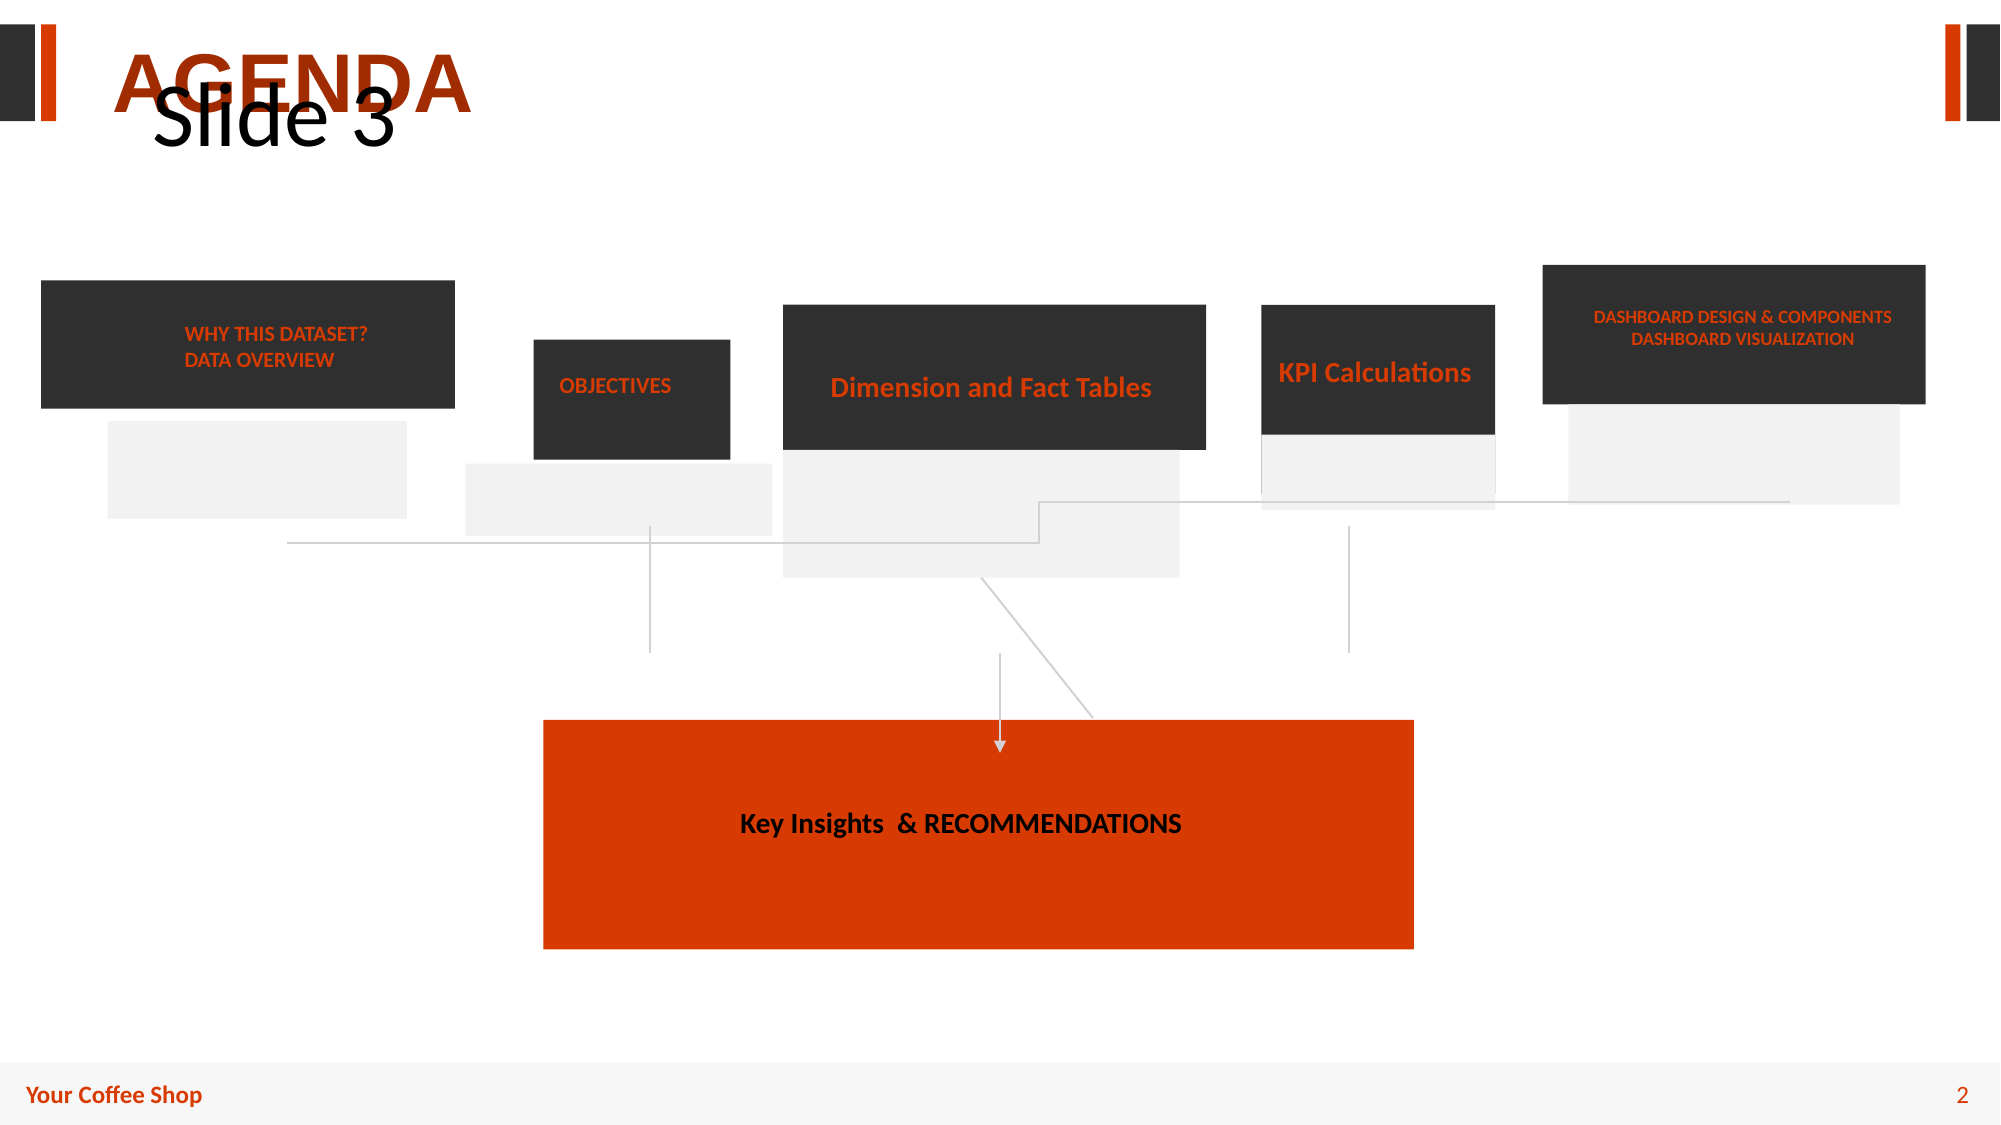

AGENDA

# Slide 3

DASHBOARD DESIGN & COMPONENTS
DASHBOARD VISUALIZATION

WHY THIS DATASET?
DATA OVERVIEW

Dimension and Fact Tables

KPI Calculations

OBJECTIVES

Key Insights  & RECOMMENDATIONS